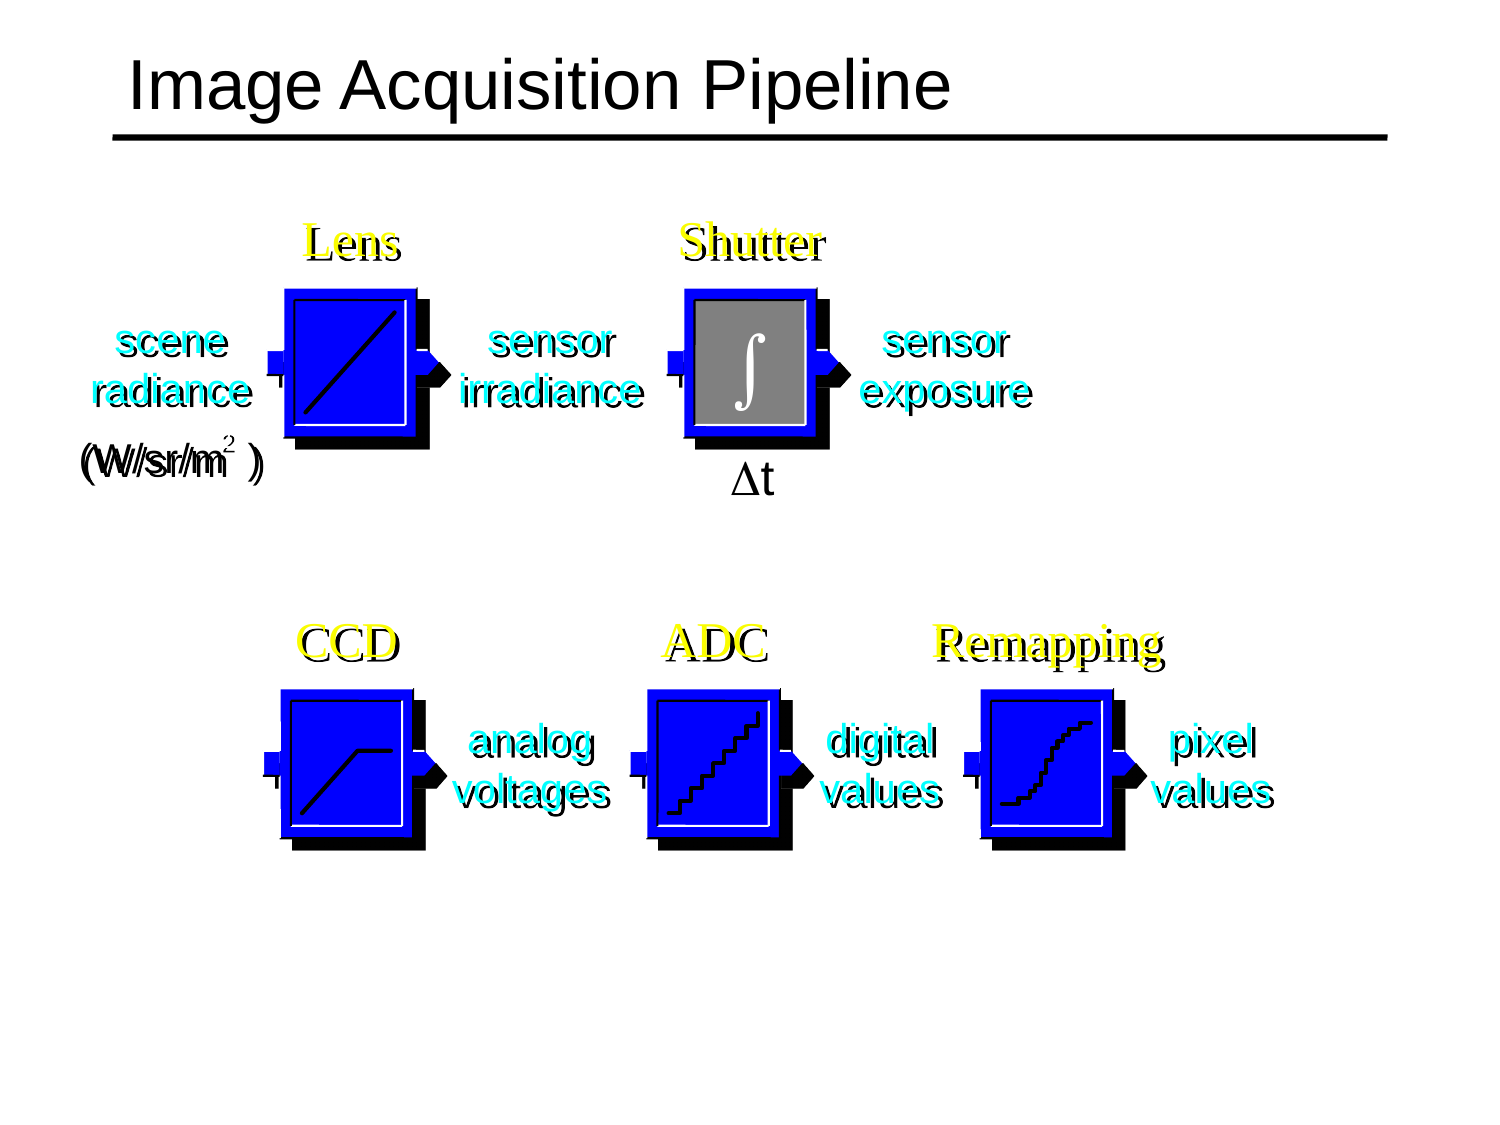

# Image Acquisition Pipeline
Lens
Shutter

∫

scene
radiance

(W/sr/m  )
sensor
irradiance
sensor
exposure

2
Δt
CCD
ADC
Remapping

analog
voltages
digital
values
pixel
values